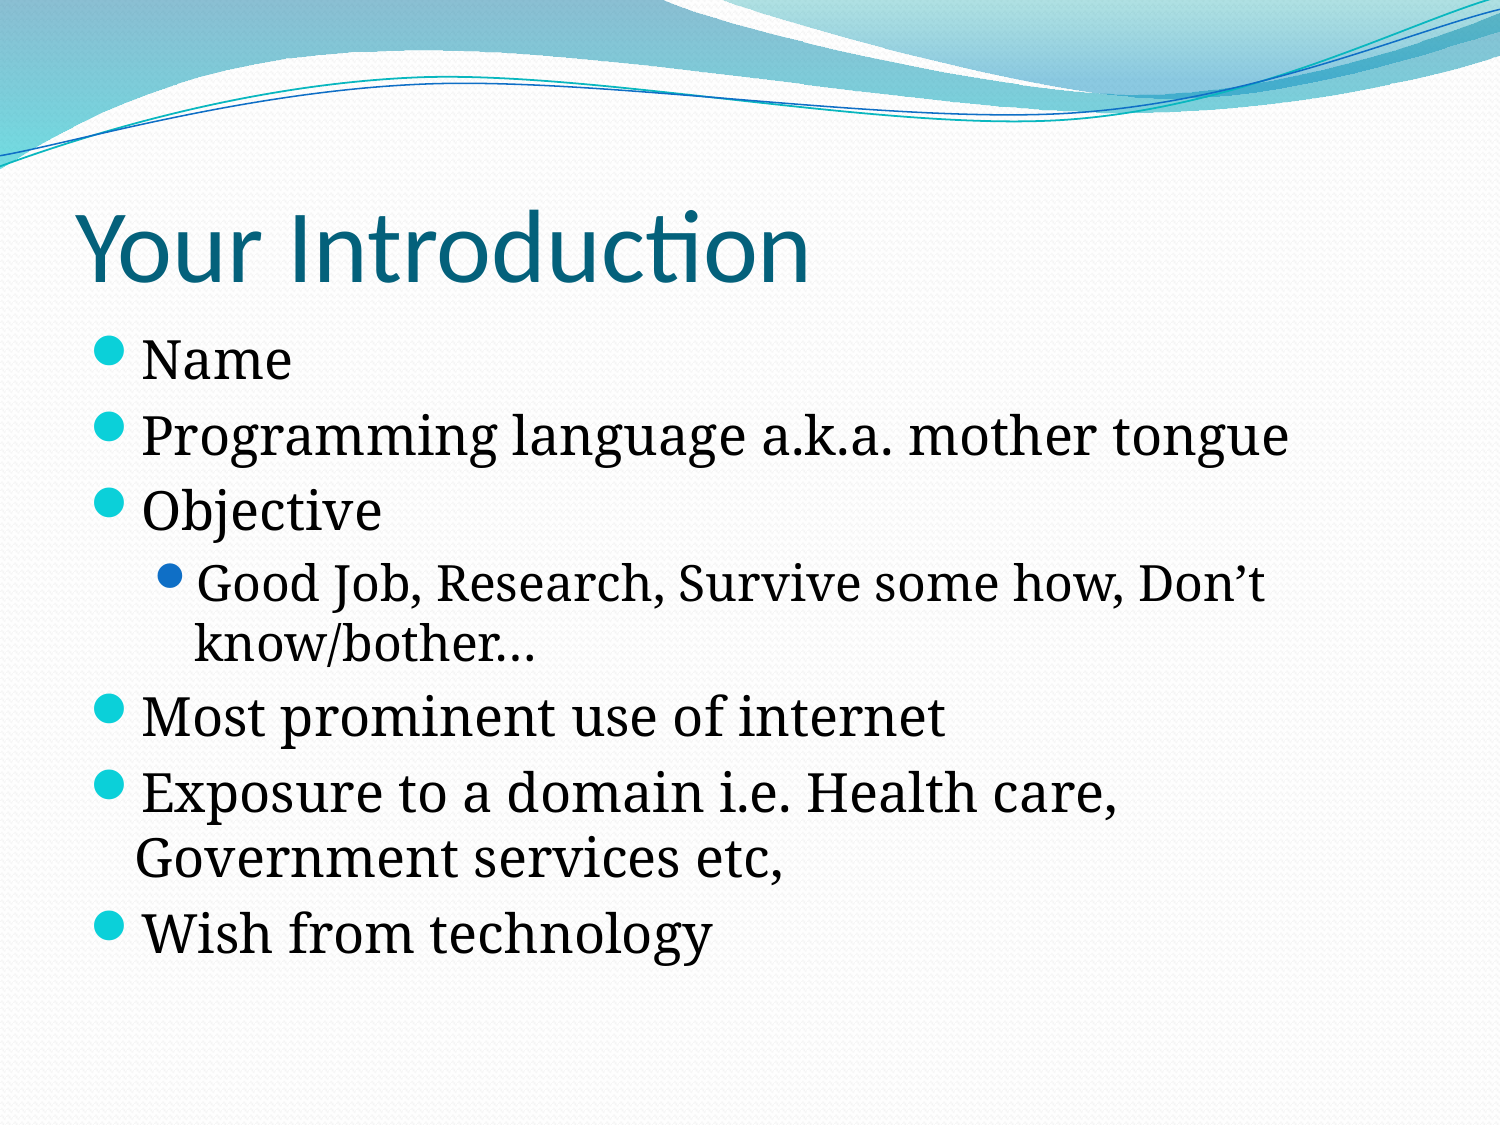

# Your Introduction
Name
Programming language a.k.a. mother tongue
Objective
Good Job, Research, Survive some how, Don’t know/bother…
Most prominent use of internet
Exposure to a domain i.e. Health care, Government services etc,
Wish from technology